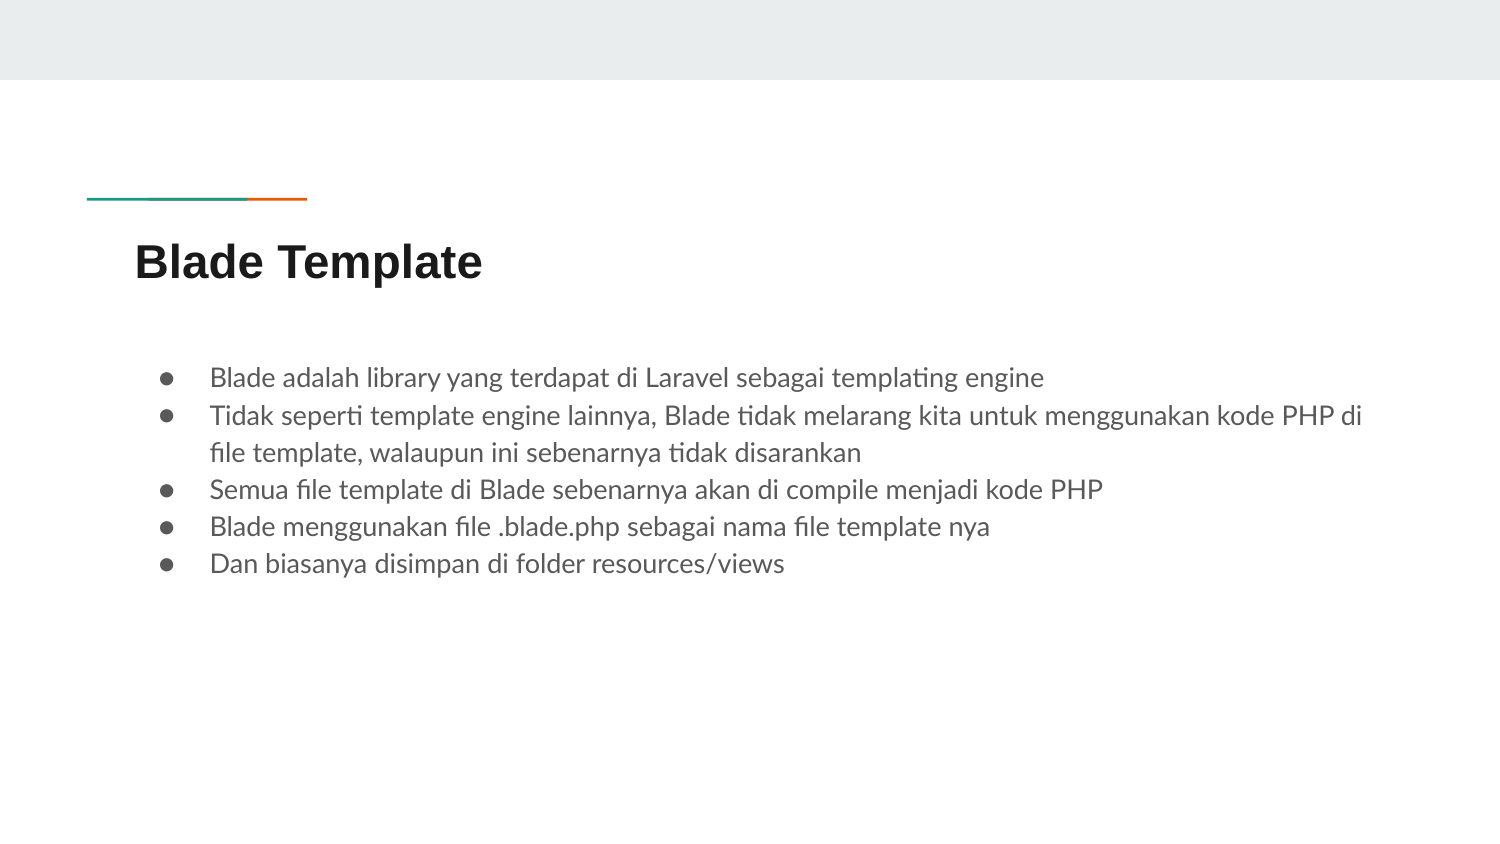

# Blade Template
Blade adalah library yang terdapat di Laravel sebagai templating engine
Tidak seperti template engine lainnya, Blade tidak melarang kita untuk menggunakan kode PHP di file template, walaupun ini sebenarnya tidak disarankan
Semua file template di Blade sebenarnya akan di compile menjadi kode PHP
Blade menggunakan file .blade.php sebagai nama file template nya
Dan biasanya disimpan di folder resources/views